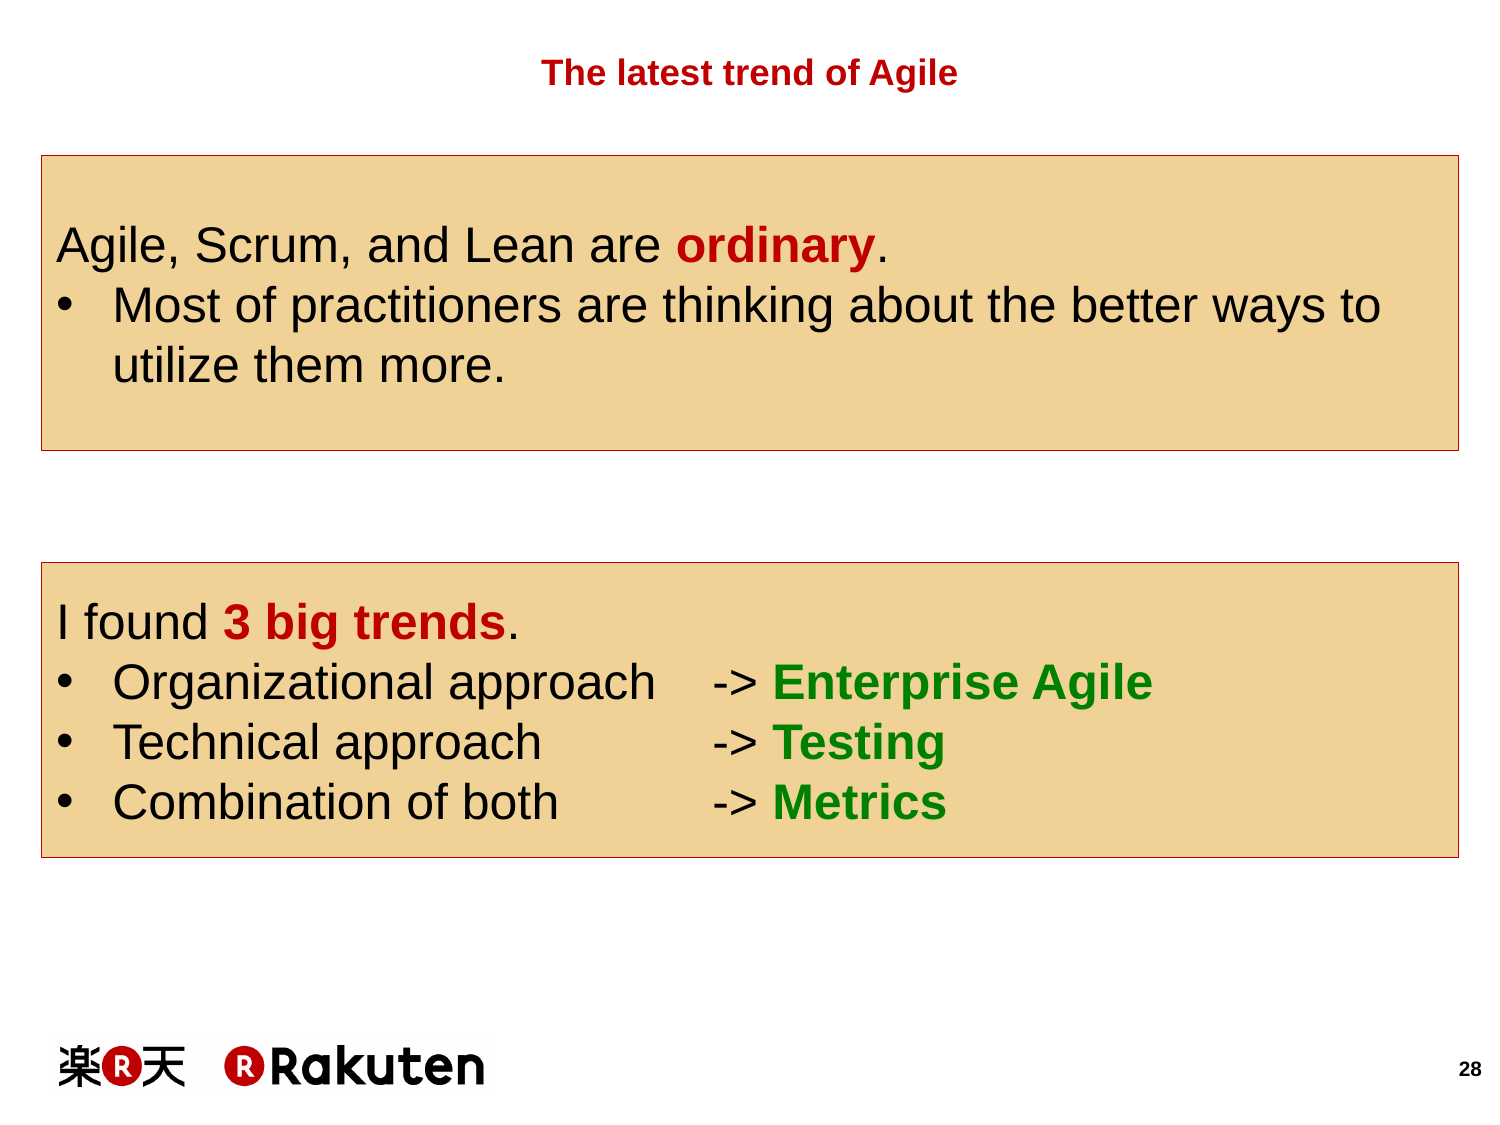

# The latest trend of Agile
Agile, Scrum, and Lean are ordinary.
Most of practitioners are thinking about the better ways to utilize them more.
I found 3 big trends.
Organizational approach	-> Enterprise Agile
Technical approach		-> Testing
Combination of both		-> Metrics